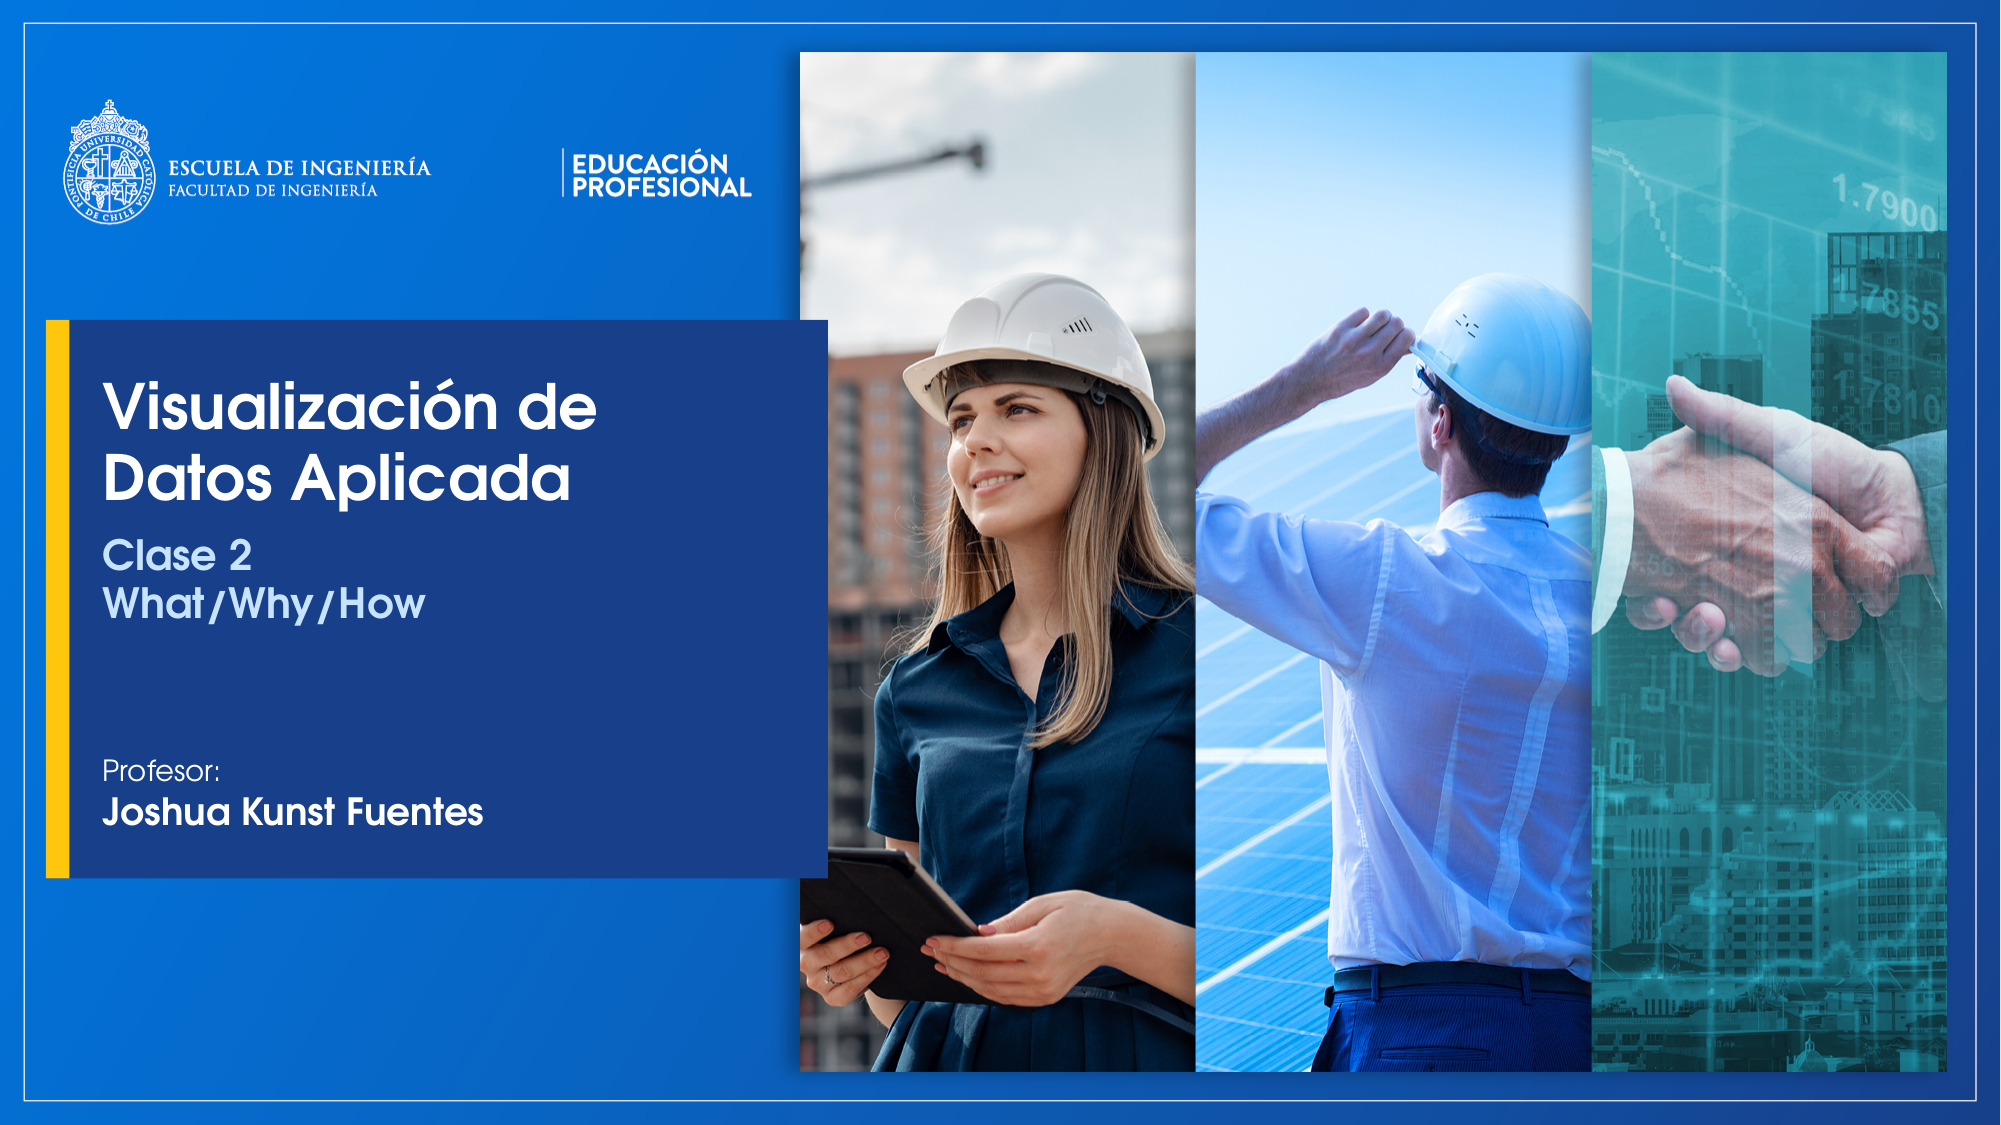

Visualización de Datos Aplicada
Clase 2
What/Why/How
Profesor:
Joshua Kunst Fuentes